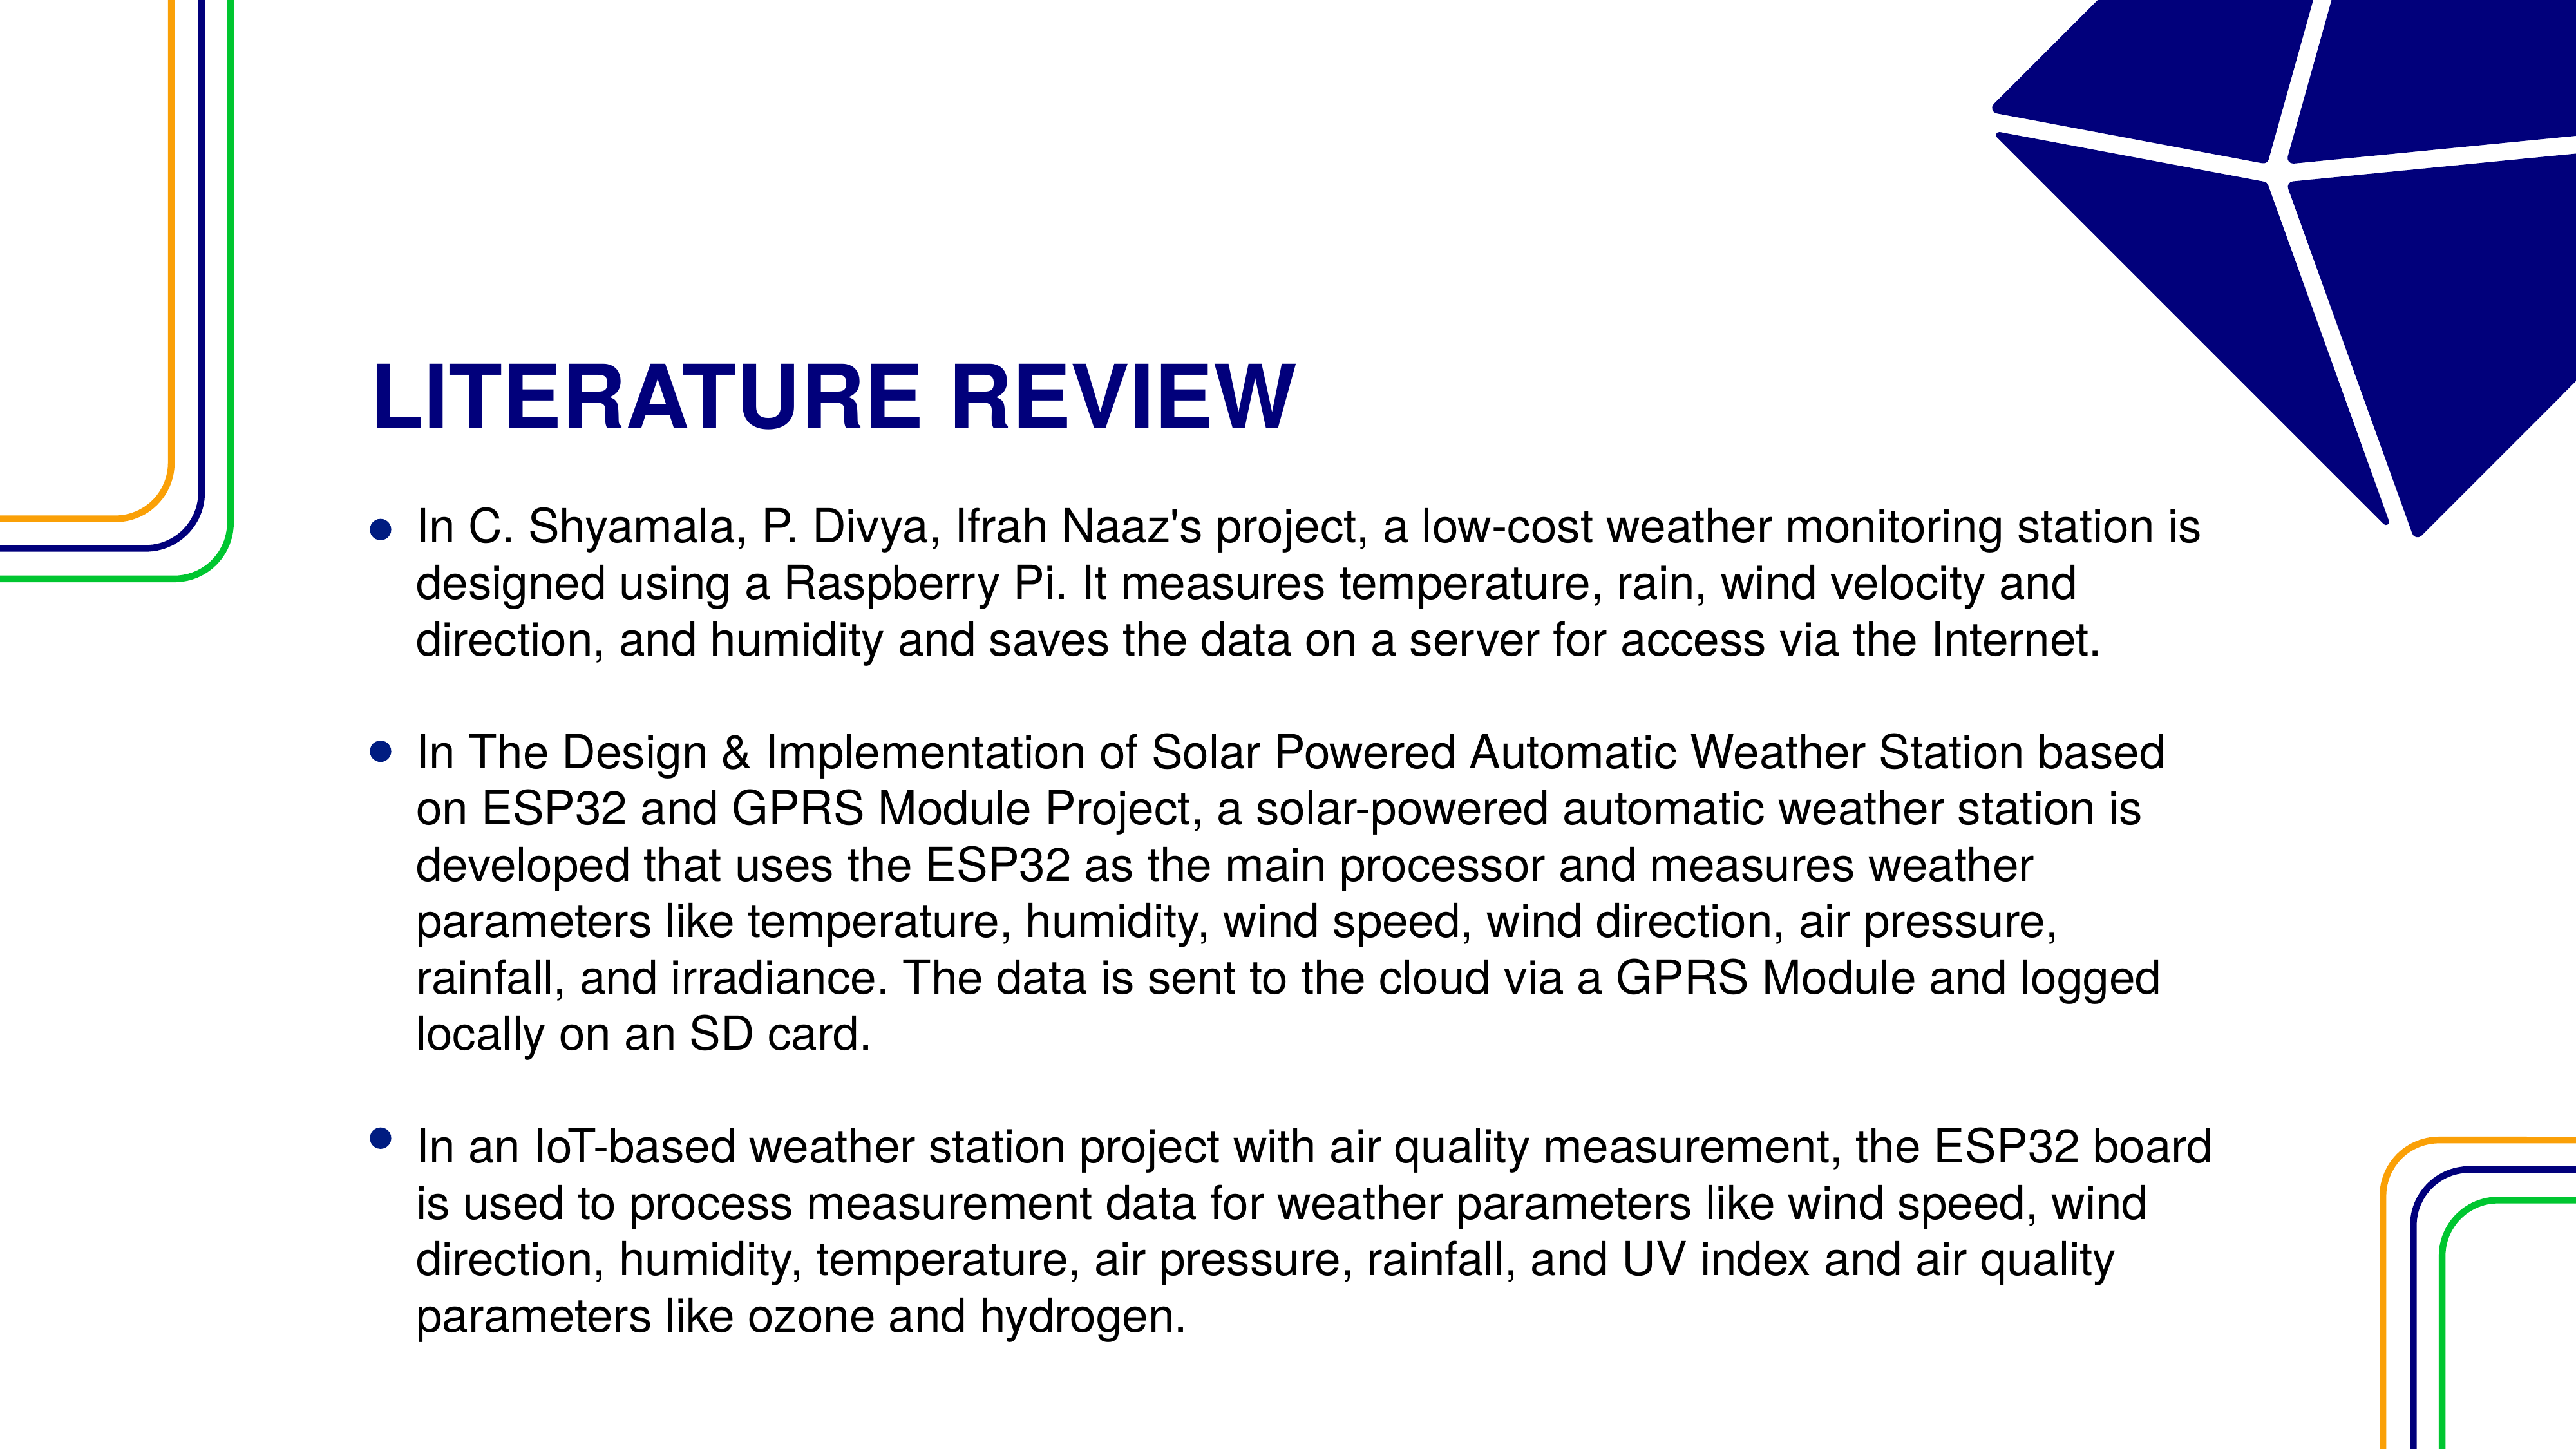

LITERATURE REVIEW
In C. Shyamala, P. Divya, Ifrah Naaz's project, a low-cost weather monitoring station is
designed using a Raspberry Pi. It measures temperature, rain, wind velocity and
direction, and humidity and saves the data on a server for access via the Internet.

In The Design & Implementation of Solar Powered Automatic Weather Station based
on ESP32 and GPRS Module Project, a solar-powered automatic weather station is
developed that uses the ESP32 as the main processor and measures weather
parameters like temperature, humidity, wind speed, wind direction, air pressure,
rainfall, and irradiance. The data is sent to the cloud via a GPRS Module and logged
locally on an SD card.

In an IoT-based weather station project with air quality measurement, the ESP32 board
is used to process measurement data for weather parameters like wind speed, wind
direction, humidity, temperature, air pressure, rainfall, and UV index and air quality
parameters like ozone and hydrogen.